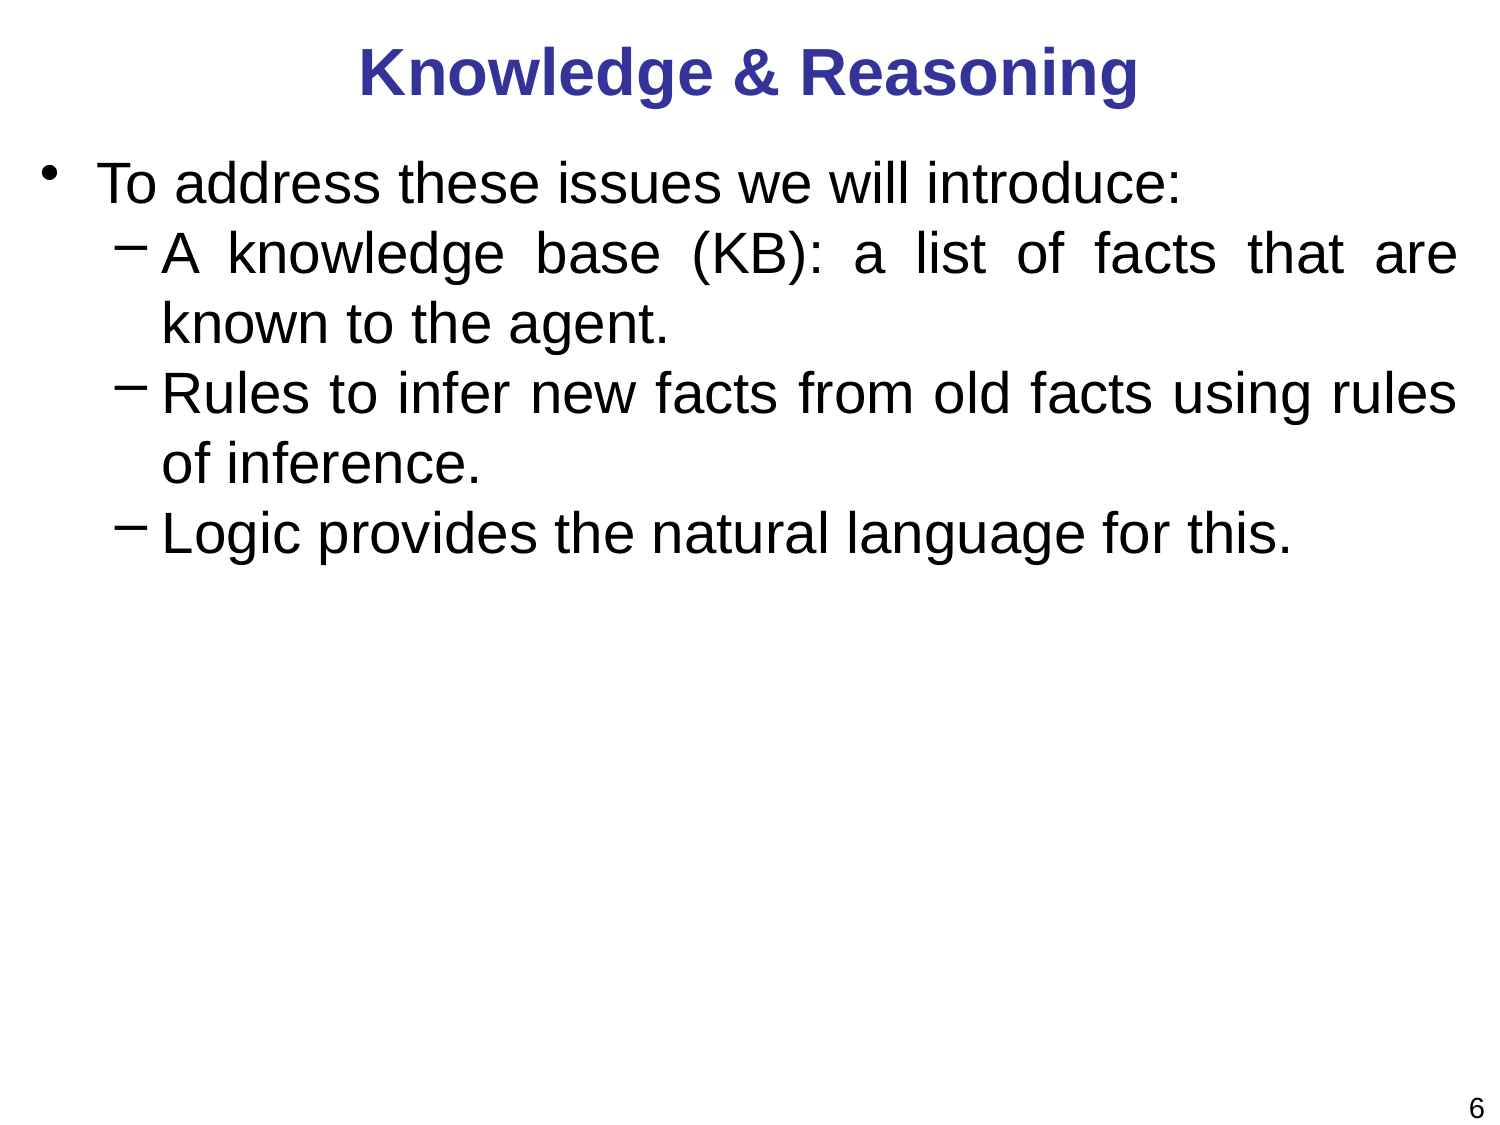

# Knowledge & Reasoning
To address these issues we will introduce:
A knowledge base (KB): a list of facts that are known to the agent.
Rules to infer new facts from old facts using rules of inference.
Logic provides the natural language for this.

6